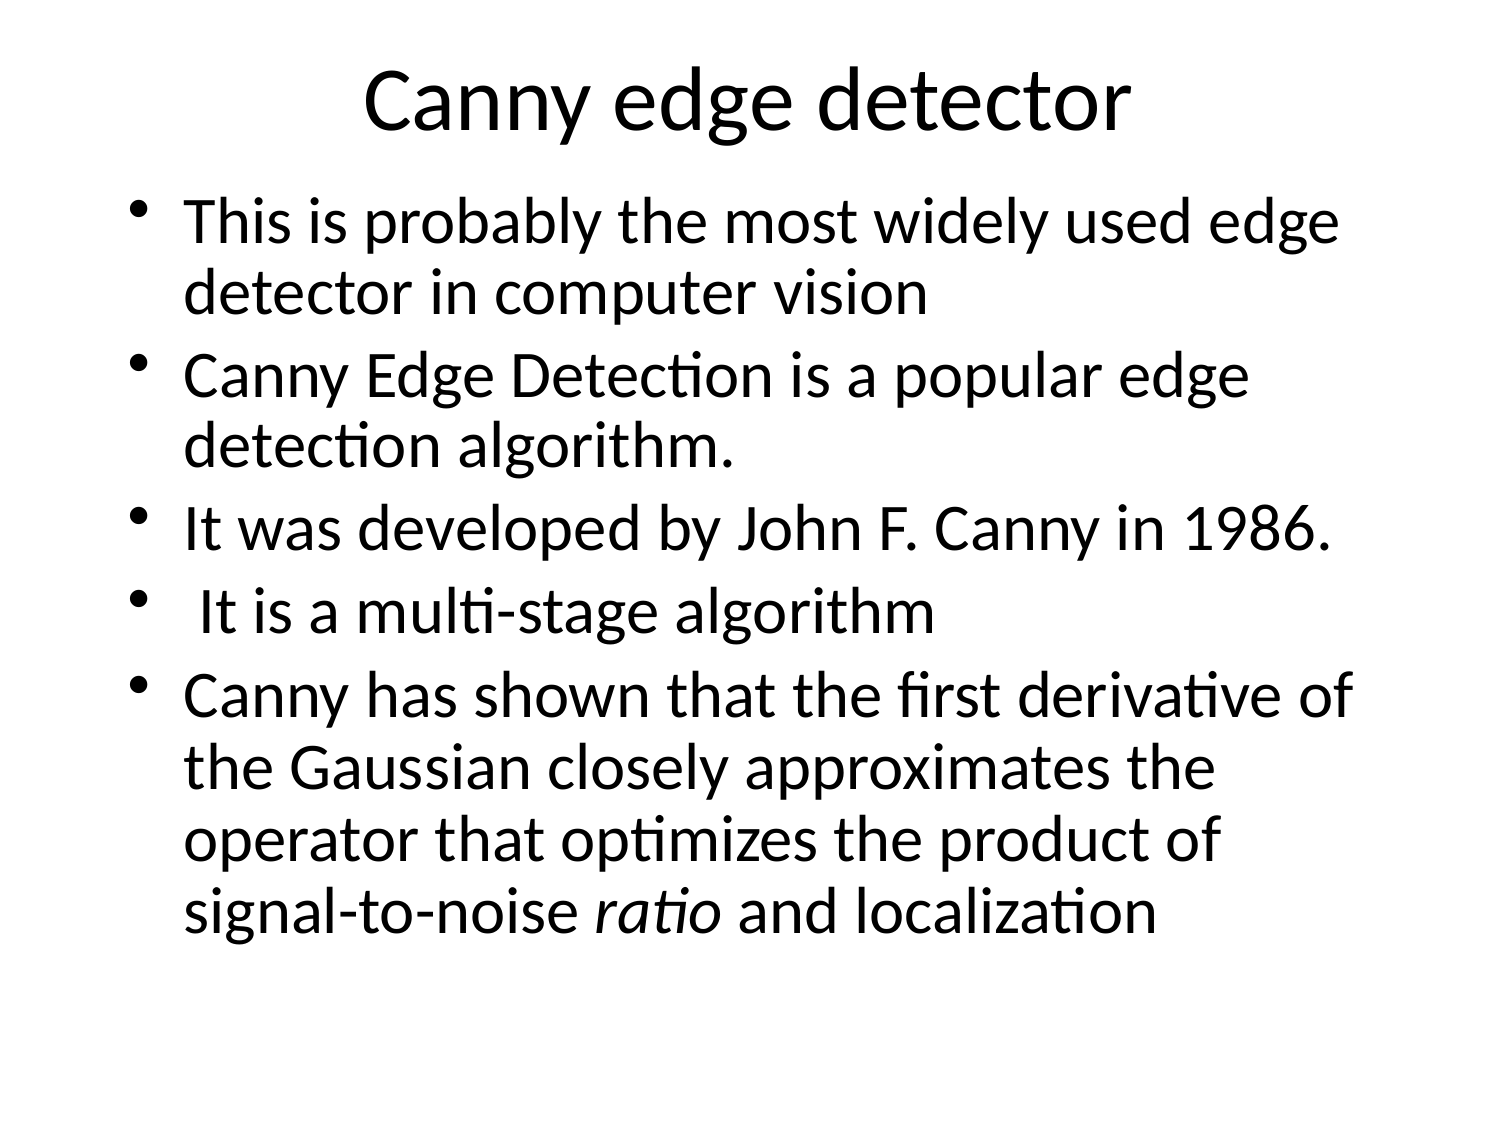

# Canny edge detector
This is probably the most widely used edge  detector in computer vision
Canny Edge Detection is a popular edge detection algorithm.
It was developed by John F. Canny in 1986.
 It is a multi-stage algorithm
Canny has shown that the ﬁrst derivative of  the Gaussian closely approximates the  operator that optimizes the product of signal-to-noise ratio and localization

24
2-­‐Oct-­‐14
Lecture 5 -
Fei-Fei Li